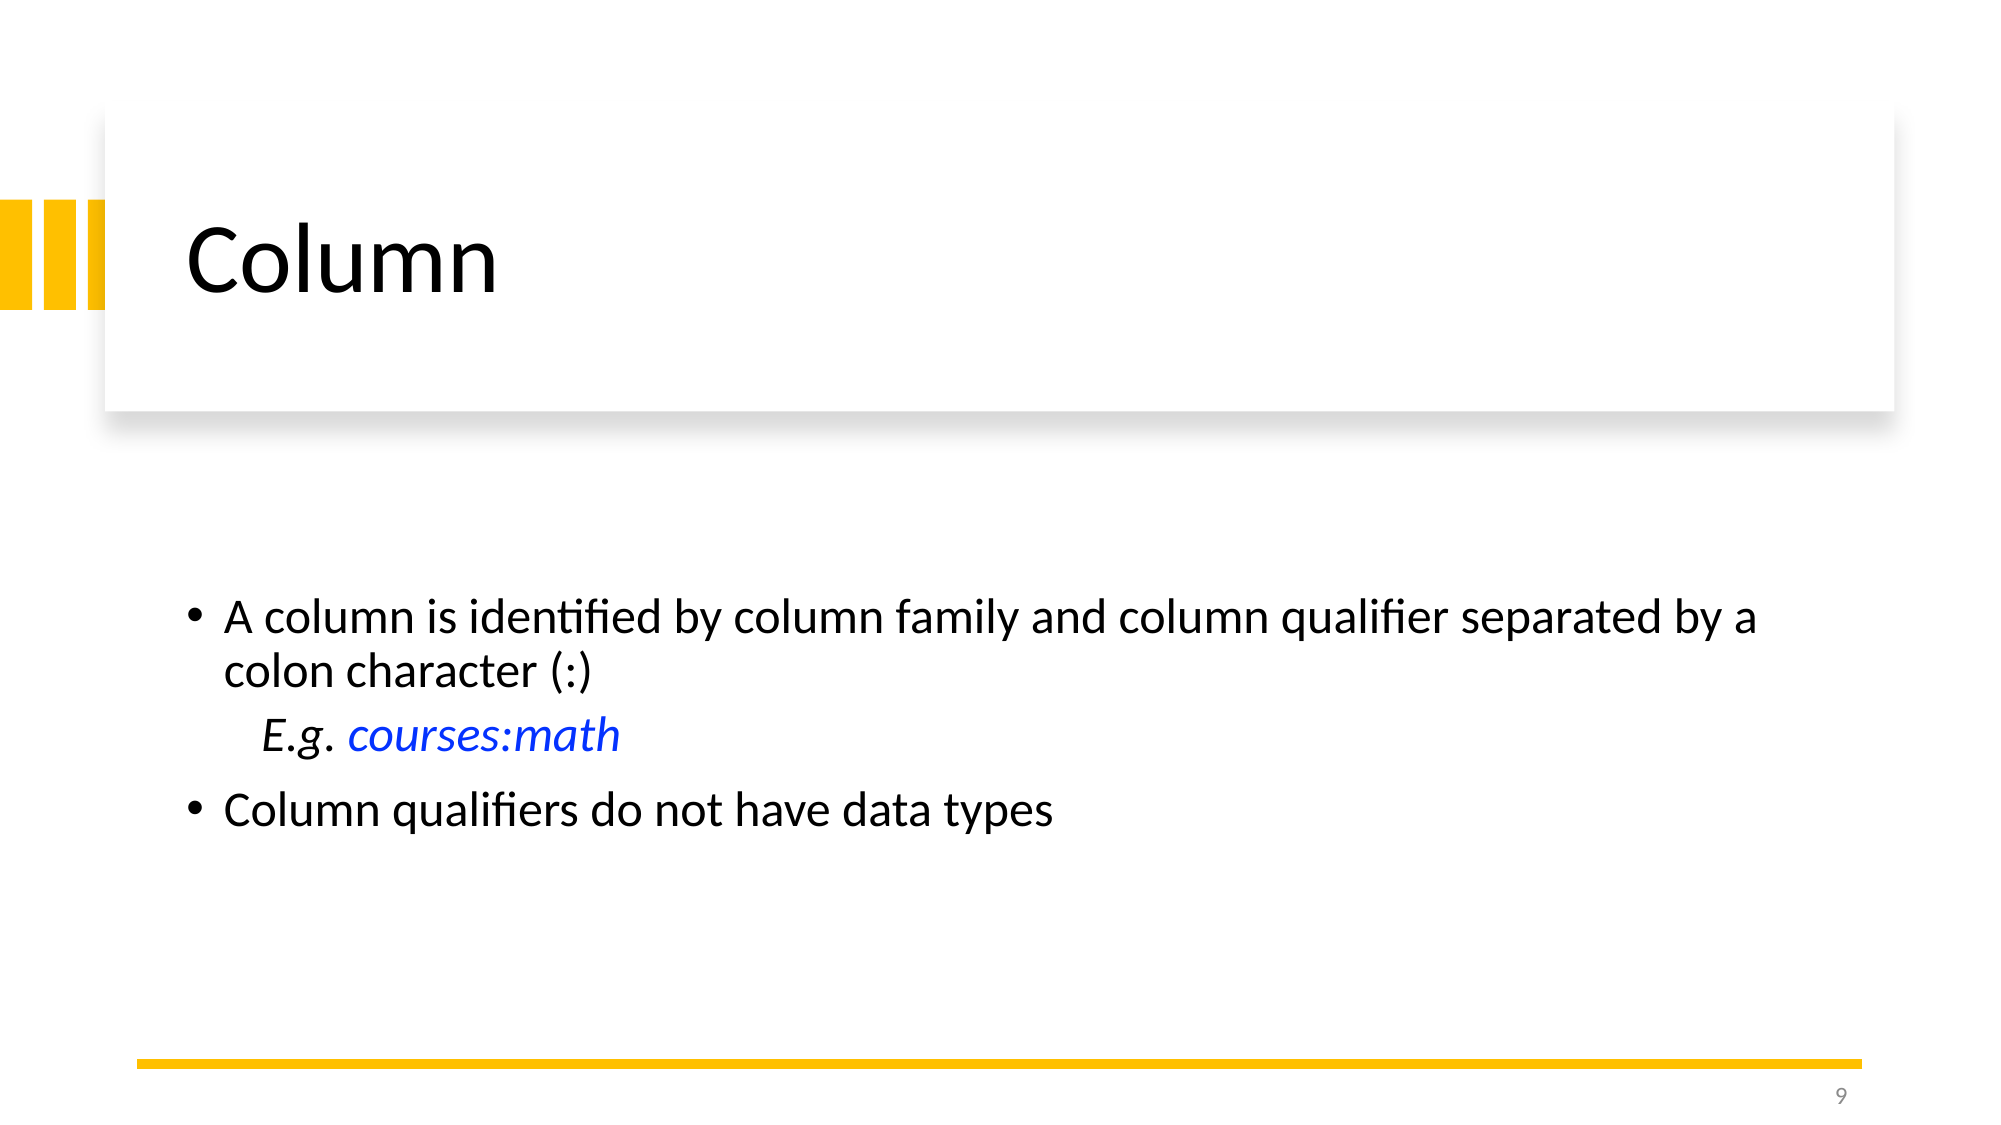

# Column

A column is identified by column family and column qualifier separated by a colon character (:)
E.g. courses:math
Column qualifiers do not have data types

9